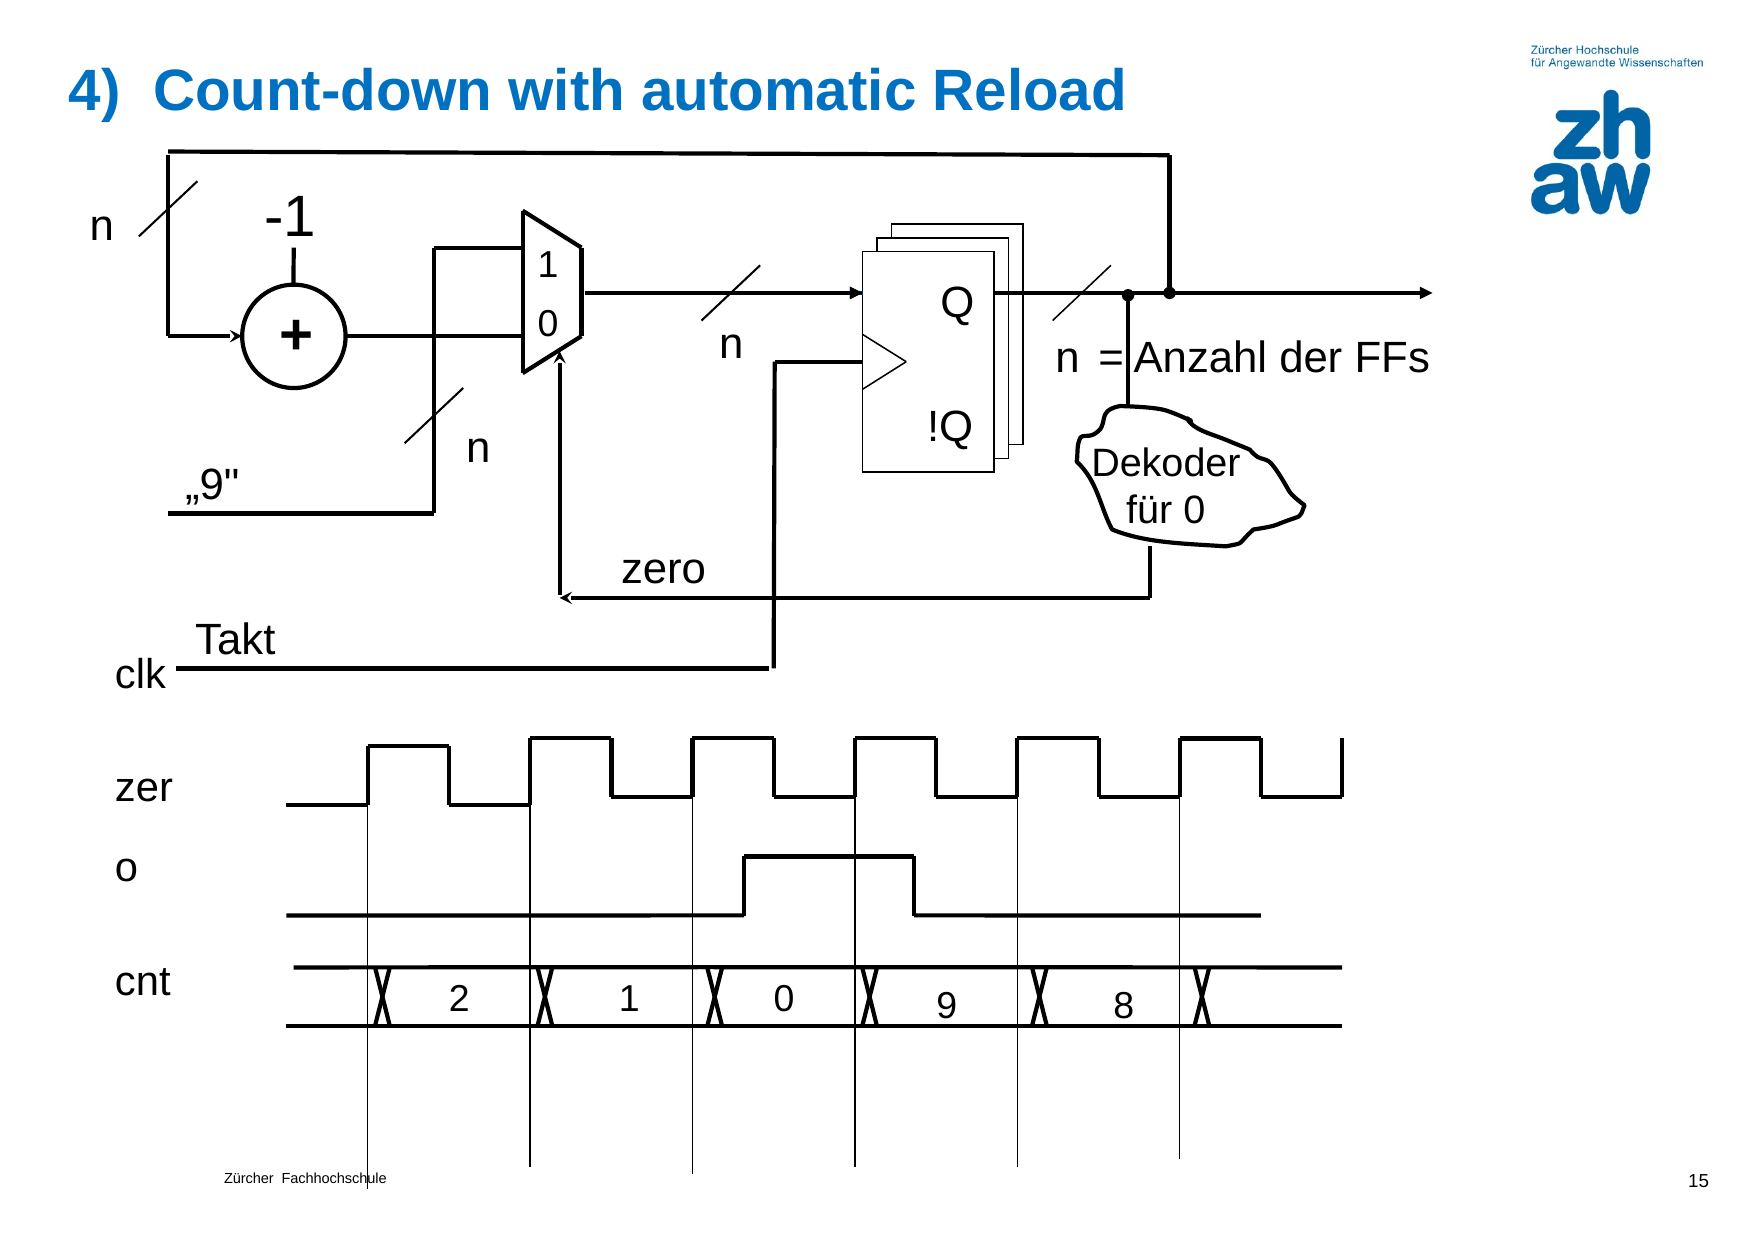

4)  Count-down with automatic Reload
-1
n
1

Q
0

+
n
n
 = Anzahl der FFs
!Q

n
Dekoder
für 0
„9"
zero
Takt
clk
zero
cnt

2
1
0
8
9
15